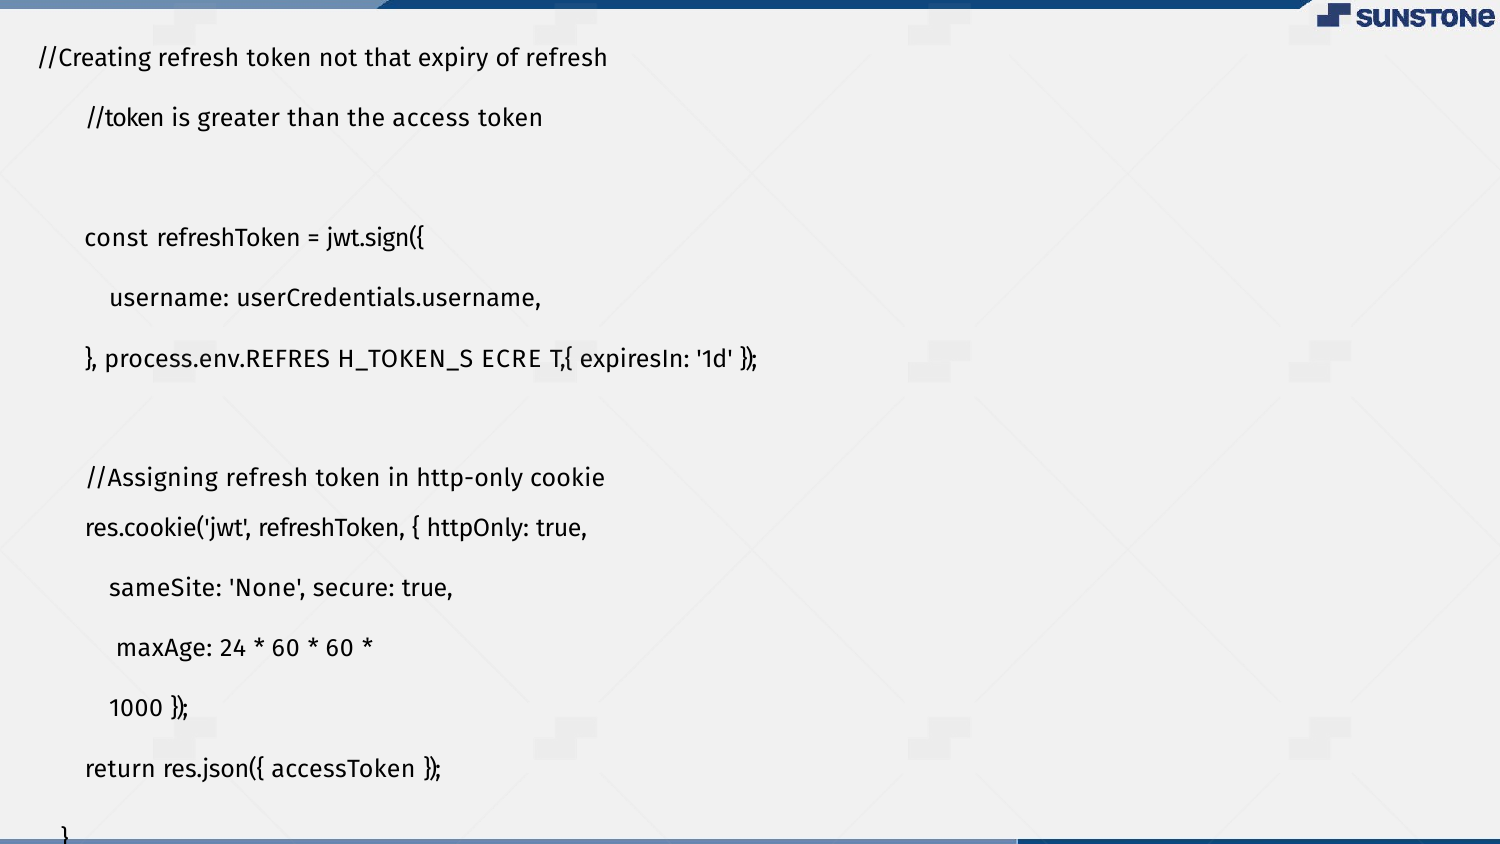

//Creating refresh token not that expiry of refresh

//token is greater than the access token
const refreshToken = jwt.sign({

username: userCredentials.username,

}, process.env.REFRES H_TOKEN_S ECRE T,{ expiresIn: '1d' });
//Assigning refresh token in http-only cookie
res.cookie('jwt', refreshToken, { httpOnly: true,
sameSite: 'None', secure: true,  maxAge: 24 * 60 * 60 * 1000 });

return res.json({ accessToken });

}